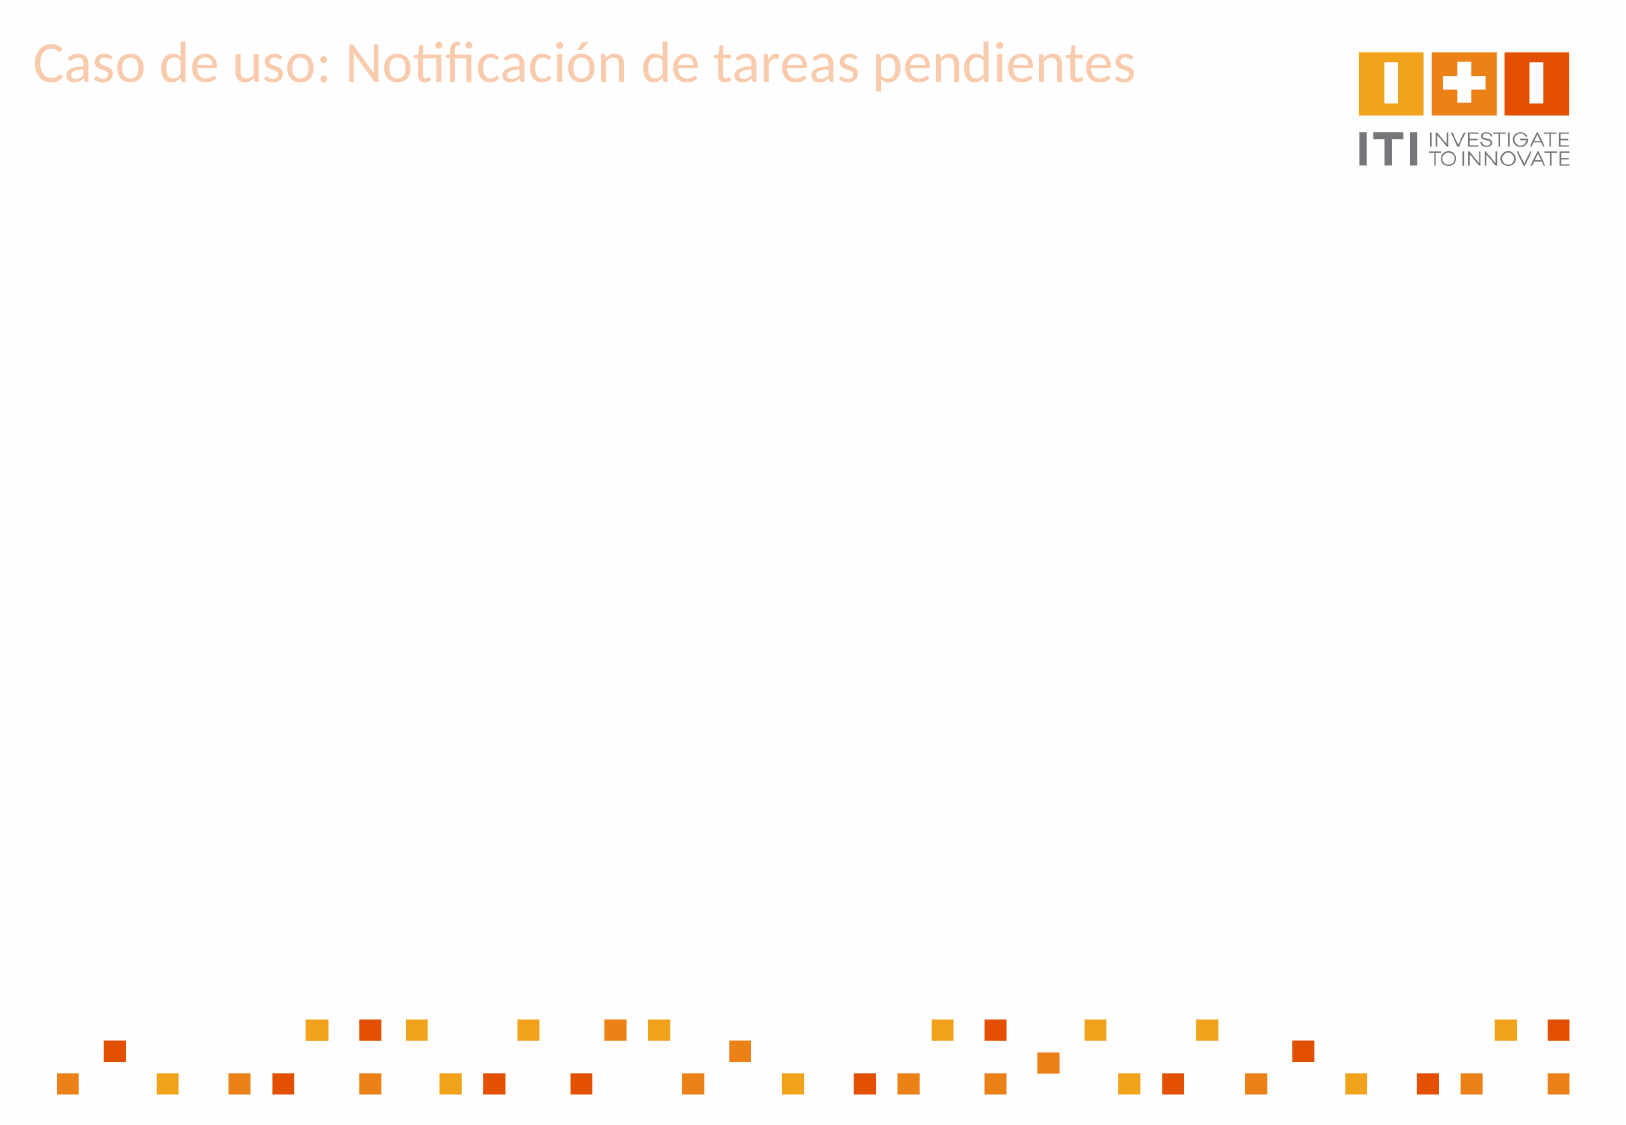

Caso de uso: Notificación de tareas pendientes